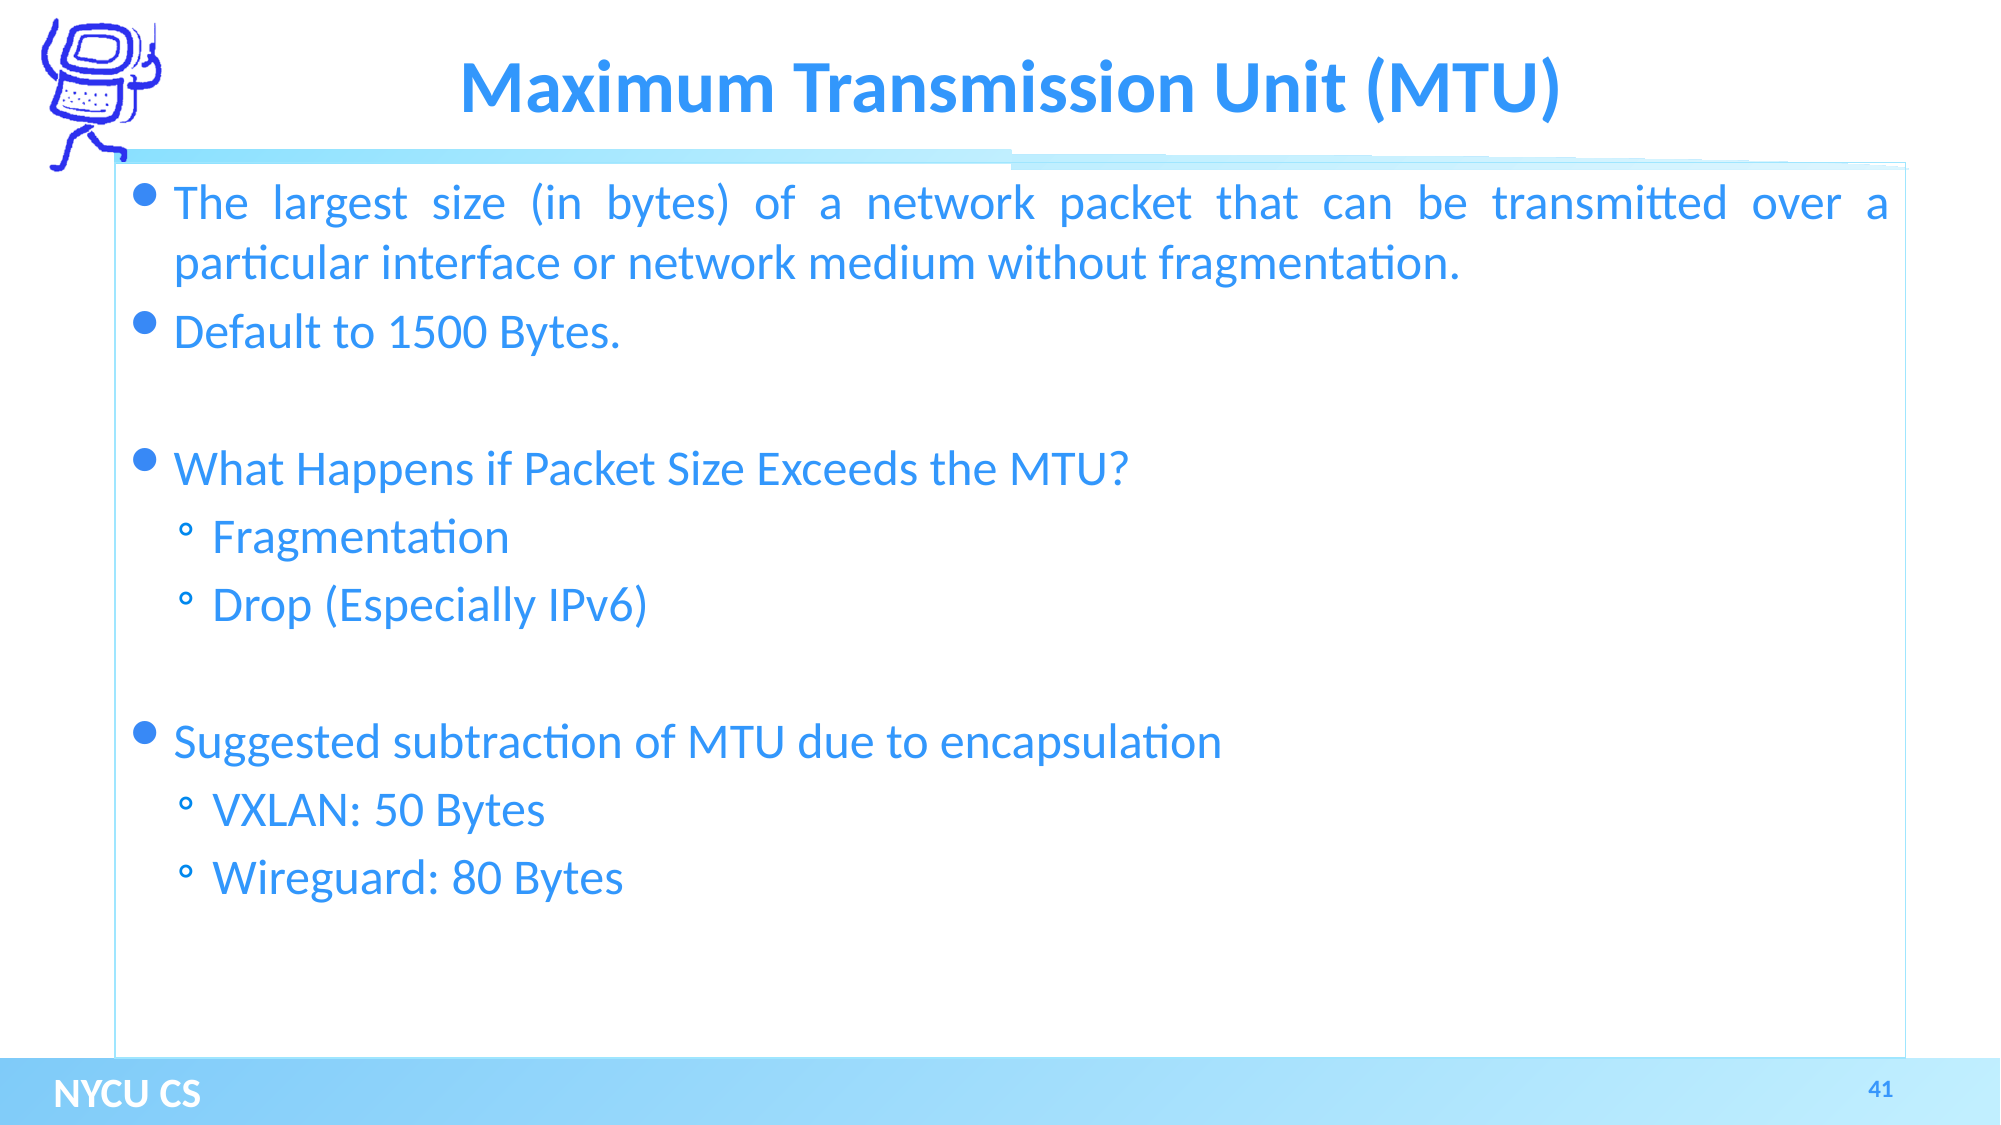

# Maximum Transmission Unit (MTU)
The largest size (in bytes) of a network packet that can be transmitted over a particular interface or network medium without fragmentation.
Default to 1500 Bytes.

What Happens if Packet Size Exceeds the MTU?
Fragmentation
Drop (Especially IPv6)

Suggested subtraction of MTU due to encapsulation
VXLAN: 50 Bytes
Wireguard: 80 Bytes